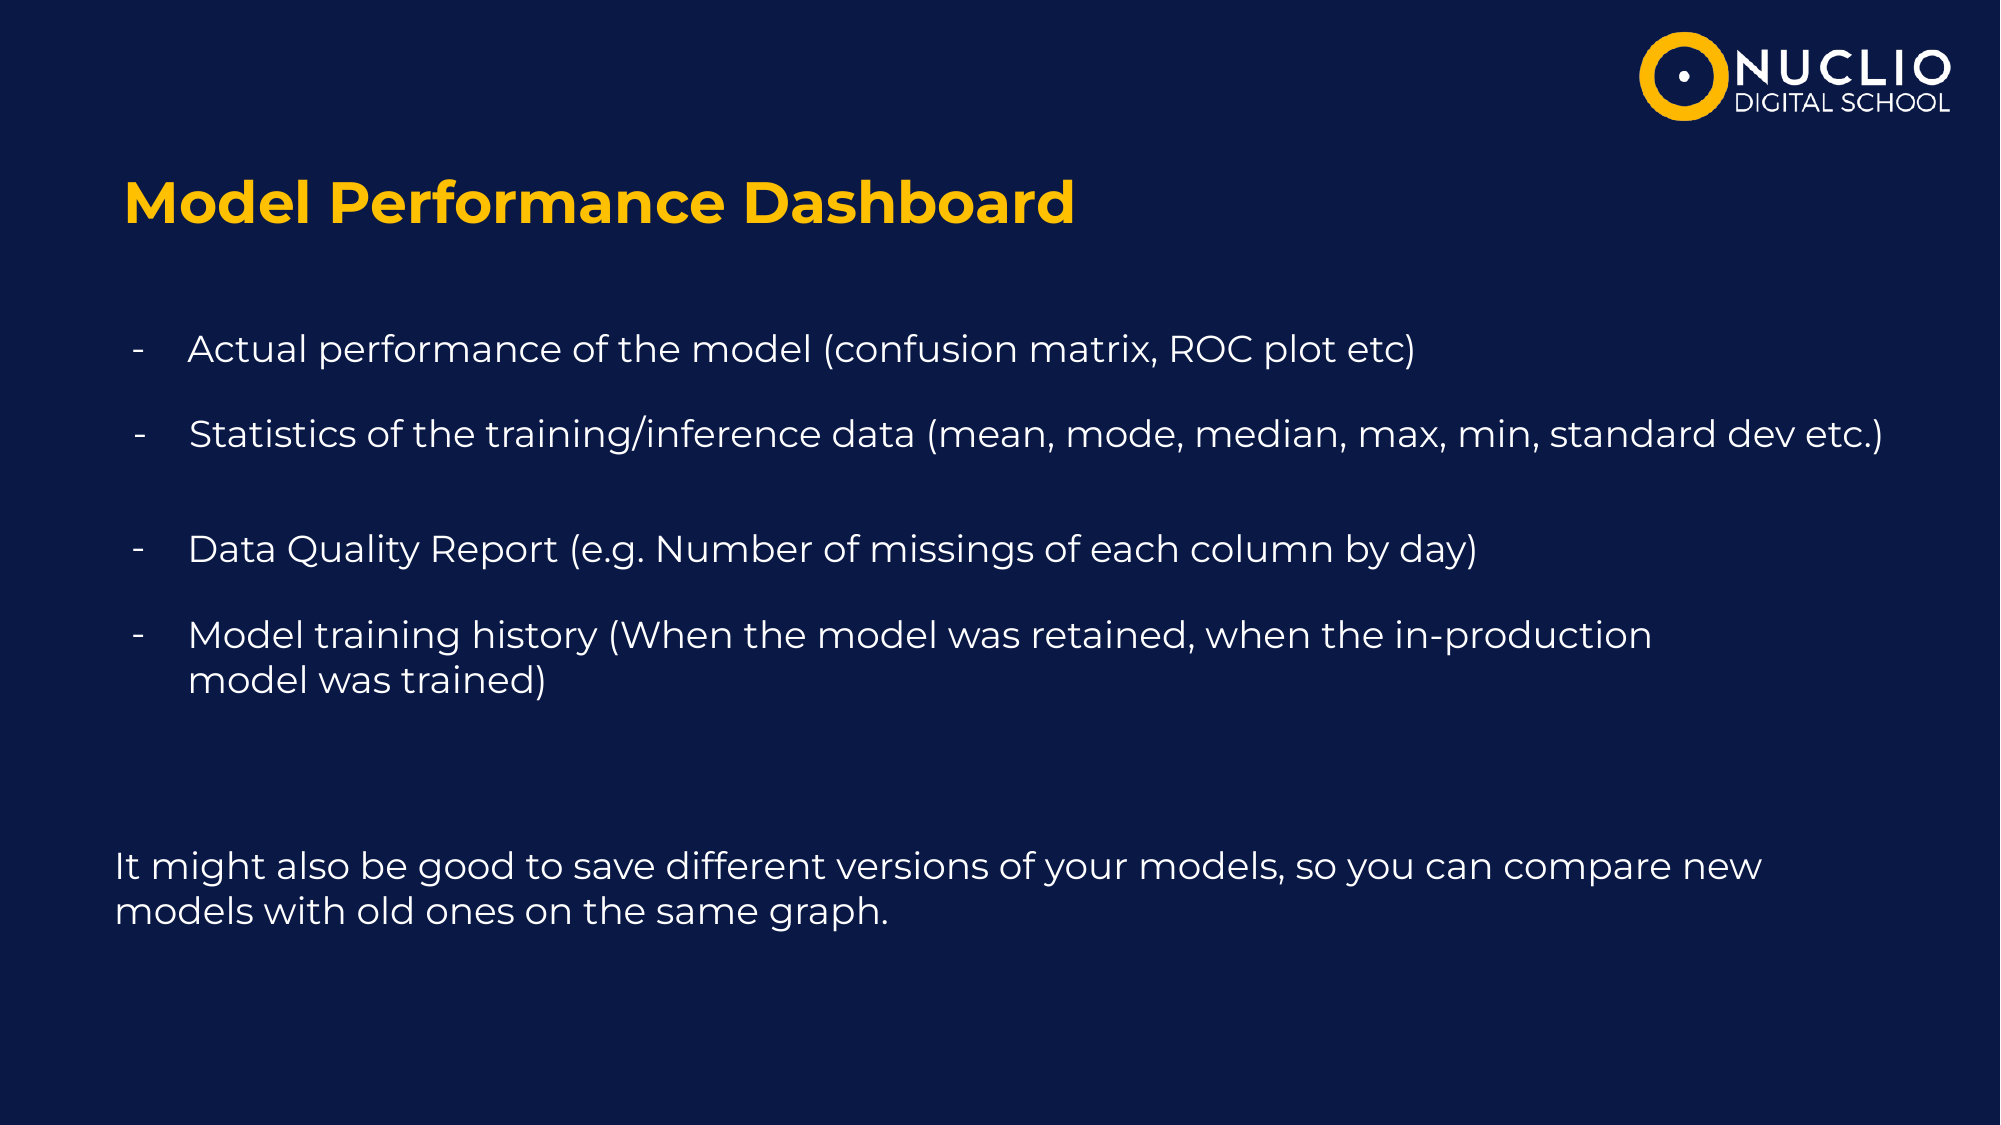

Model Performance Dashboard

Actual performance of the model (confusion matrix, ROC plot etc)

Statistics of the training/inference data (mean, mode, median, max, min, standard dev etc.)

Data Quality Report (e.g. Number of missings of each column by day)

Model training history (When the model was retained, when the in-production model was trained)
It might also be good to save different versions of your models, so you can compare new models with old ones on the same graph.